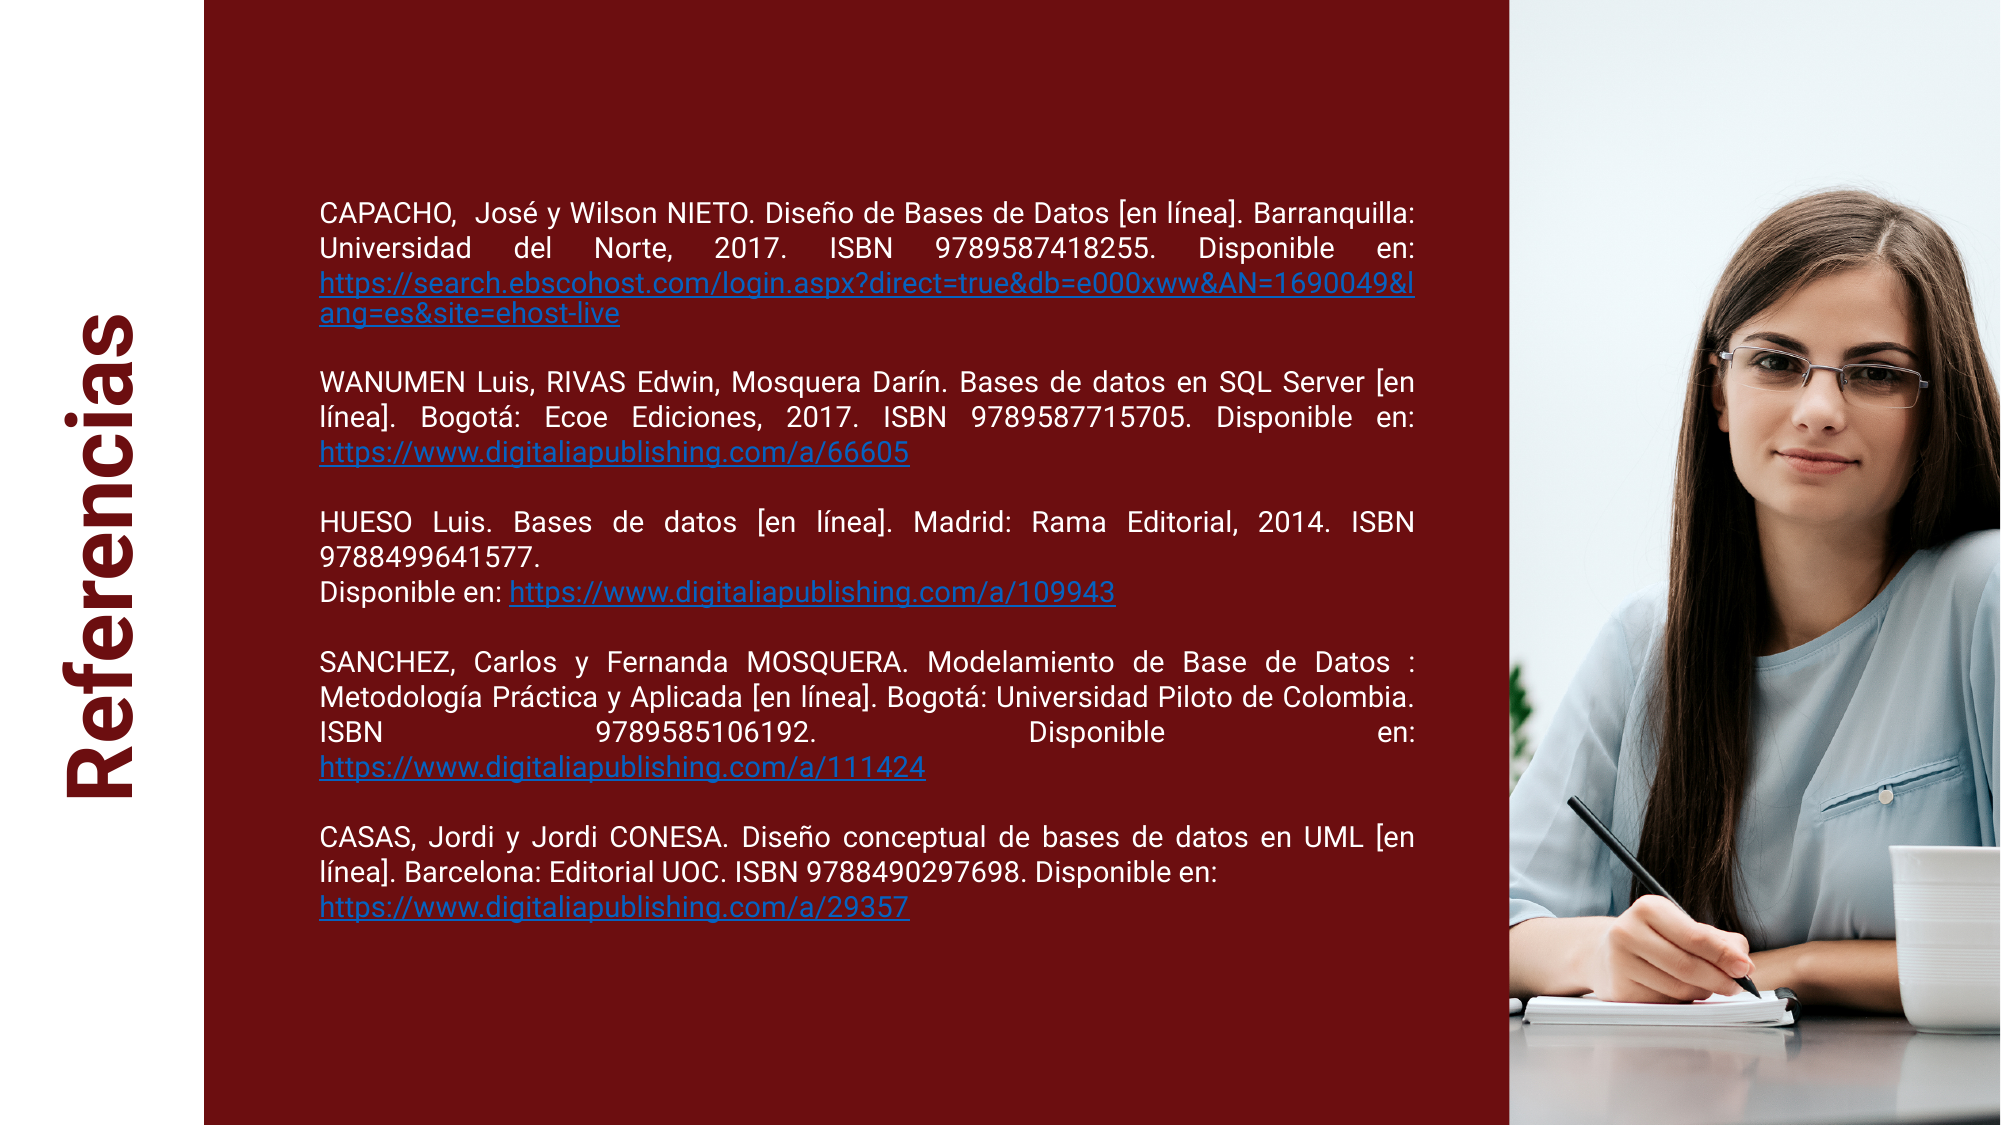

CAPACHO,  José y Wilson NIETO. Diseño de Bases de Datos [en línea]. Barranquilla: Universidad del Norte, 2017. ISBN 9789587418255. Disponible en: https://search.ebscohost.com/login.aspx?direct=true&db=e000xww&AN=1690049&lang=es&site=ehost-live

WANUMEN Luis, RIVAS Edwin, Mosquera Darín. Bases de datos en SQL Server [en línea]. Bogotá: Ecoe Ediciones, 2017. ISBN 9789587715705. Disponible en: https://www.digitaliapublishing.com/a/66605

HUESO Luis. Bases de datos [en línea]. Madrid: Rama Editorial, 2014. ISBN 9788499641577.
Disponible en: https://www.digitaliapublishing.com/a/109943

SANCHEZ, Carlos y Fernanda MOSQUERA. Modelamiento de Base de Datos : Metodología Práctica y Aplicada [en línea]. Bogotá: Universidad Piloto de Colombia. ISBN 9789585106192. Disponible en: https://www.digitaliapublishing.com/a/111424

CASAS, Jordi y Jordi CONESA. Diseño conceptual de bases de datos en UML [en línea]. Barcelona: Editorial UOC. ISBN 9788490297698. Disponible en:
https://www.digitaliapublishing.com/a/29357